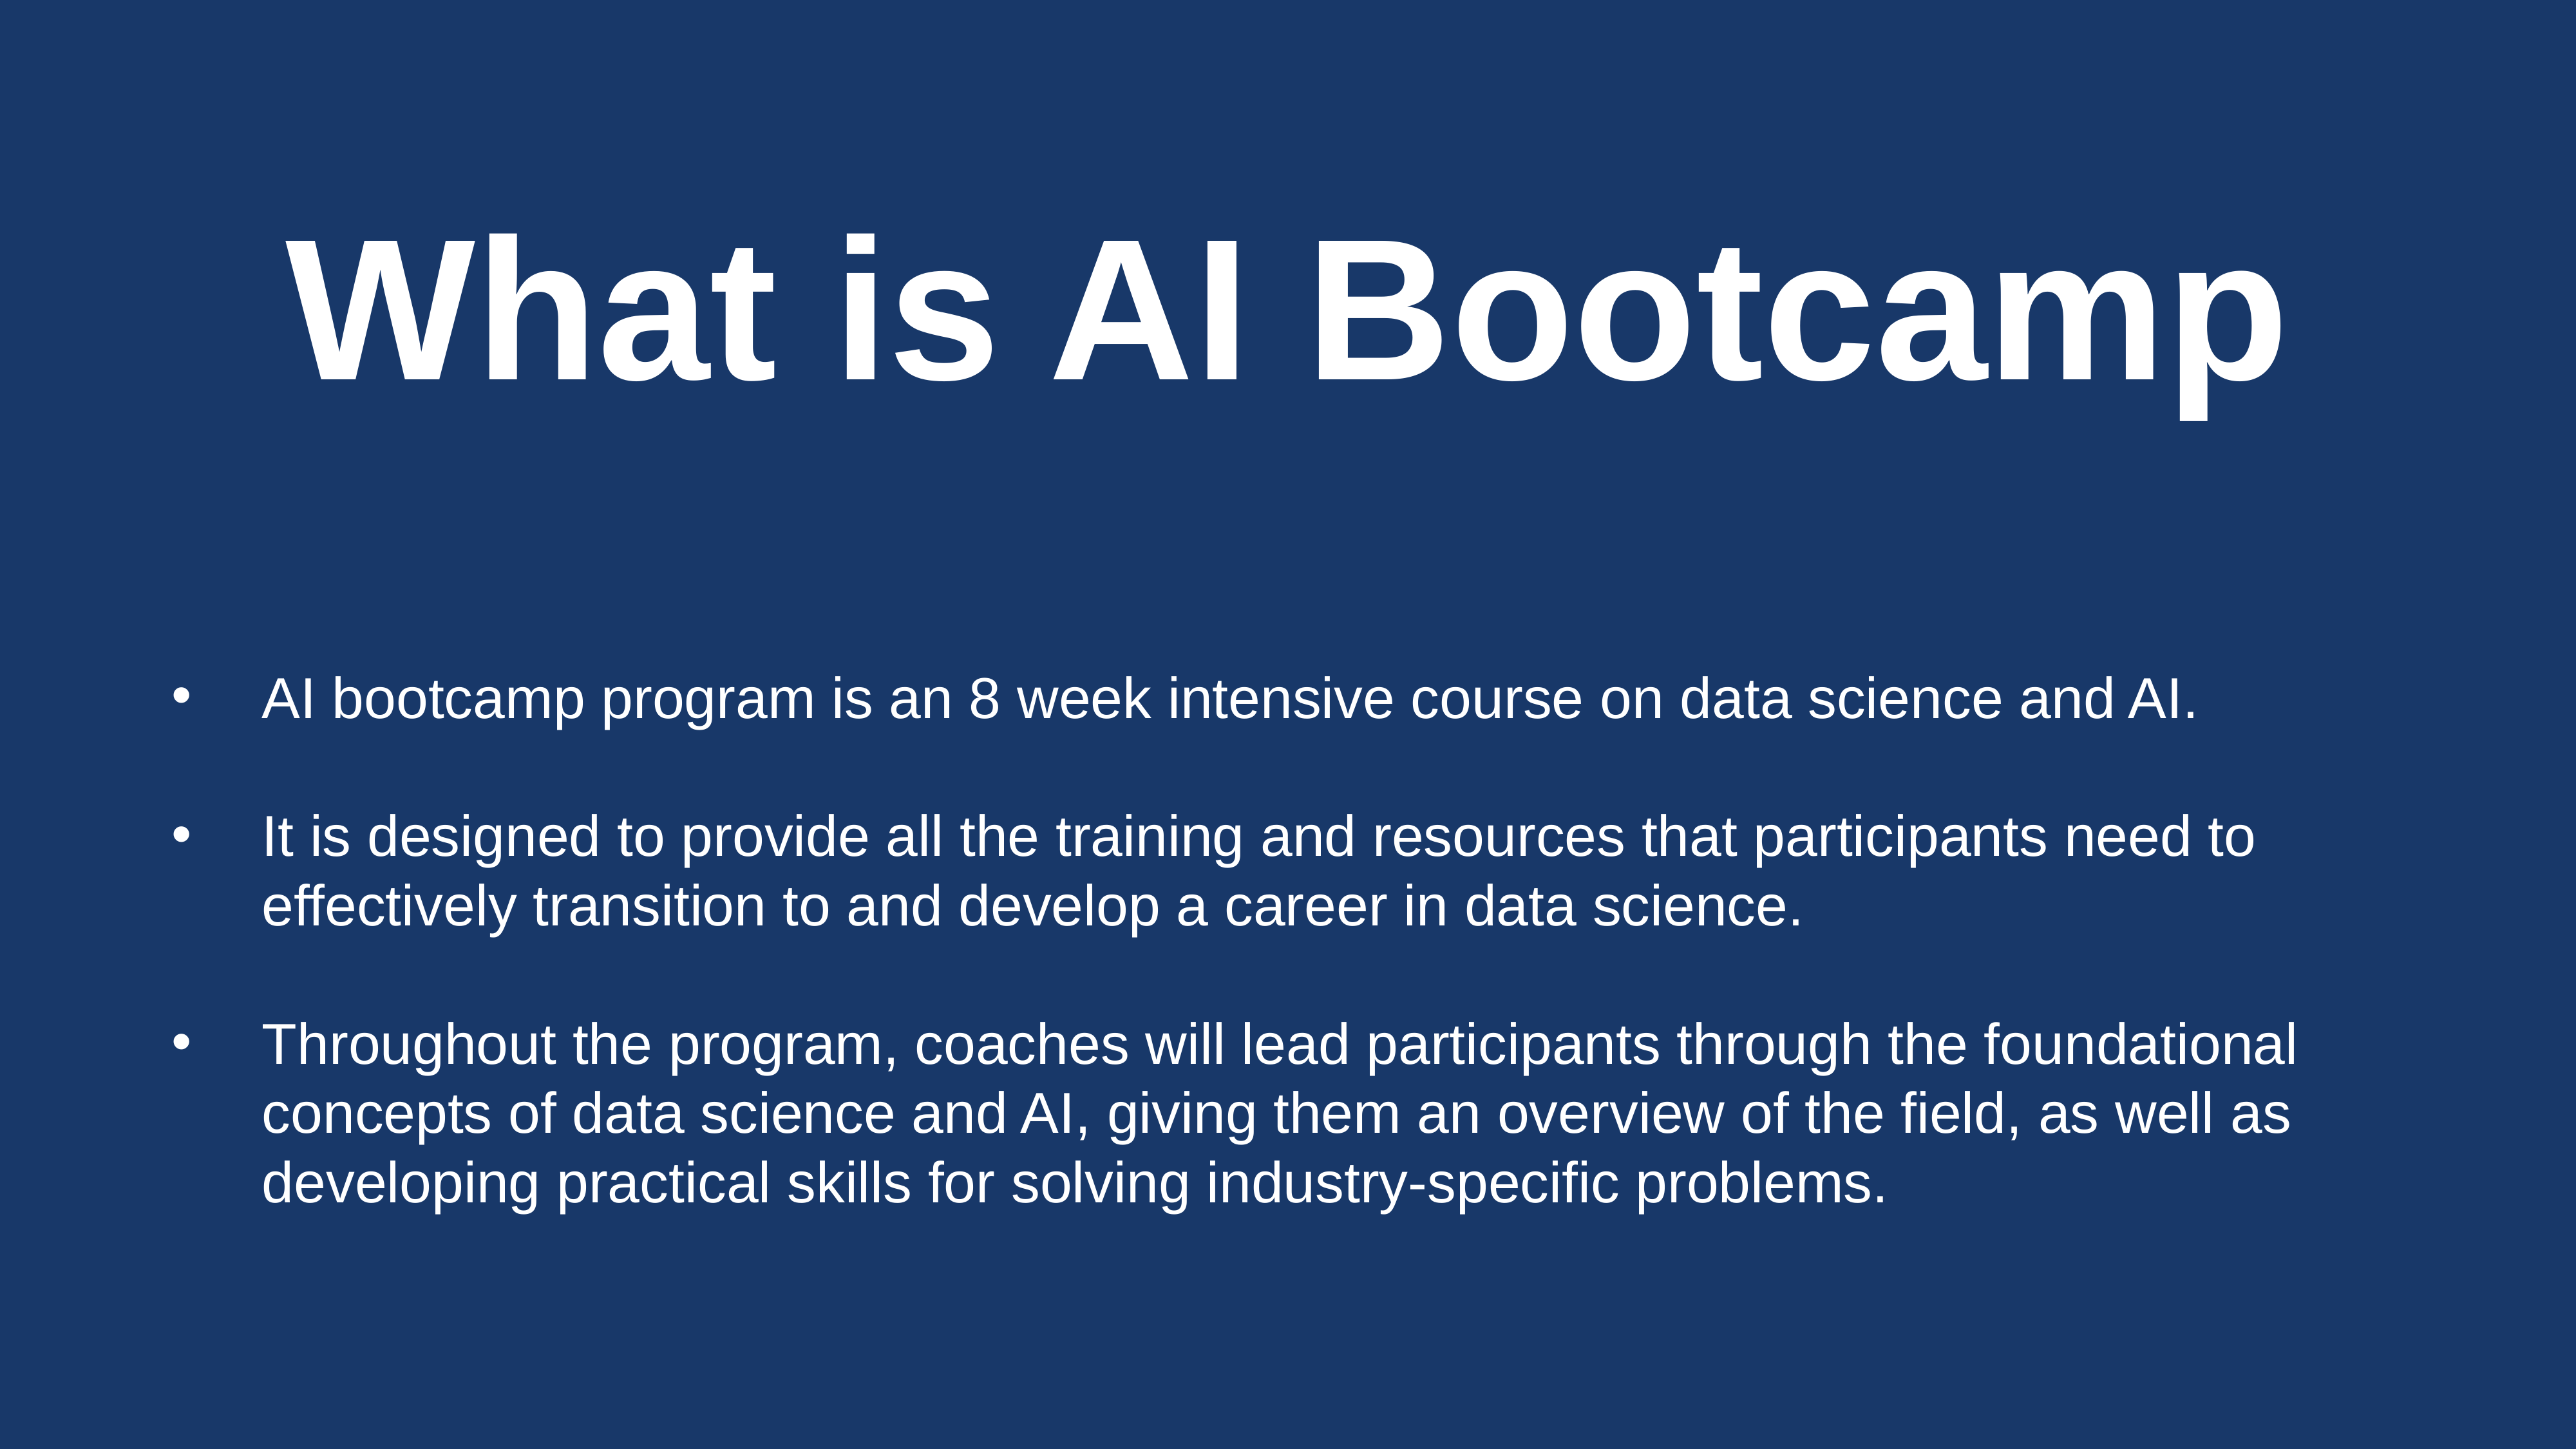

What is AI Bootcamp
AI bootcamp program is an 8 week intensive course on data science and AI.

It is designed to provide all the training and resources that participants need to effectively transition to and develop a career in data science.

Throughout the program, coaches will lead participants through the foundational concepts of data science and AI, giving them an overview of the field, as well as developing practical skills for solving industry-specific problems.